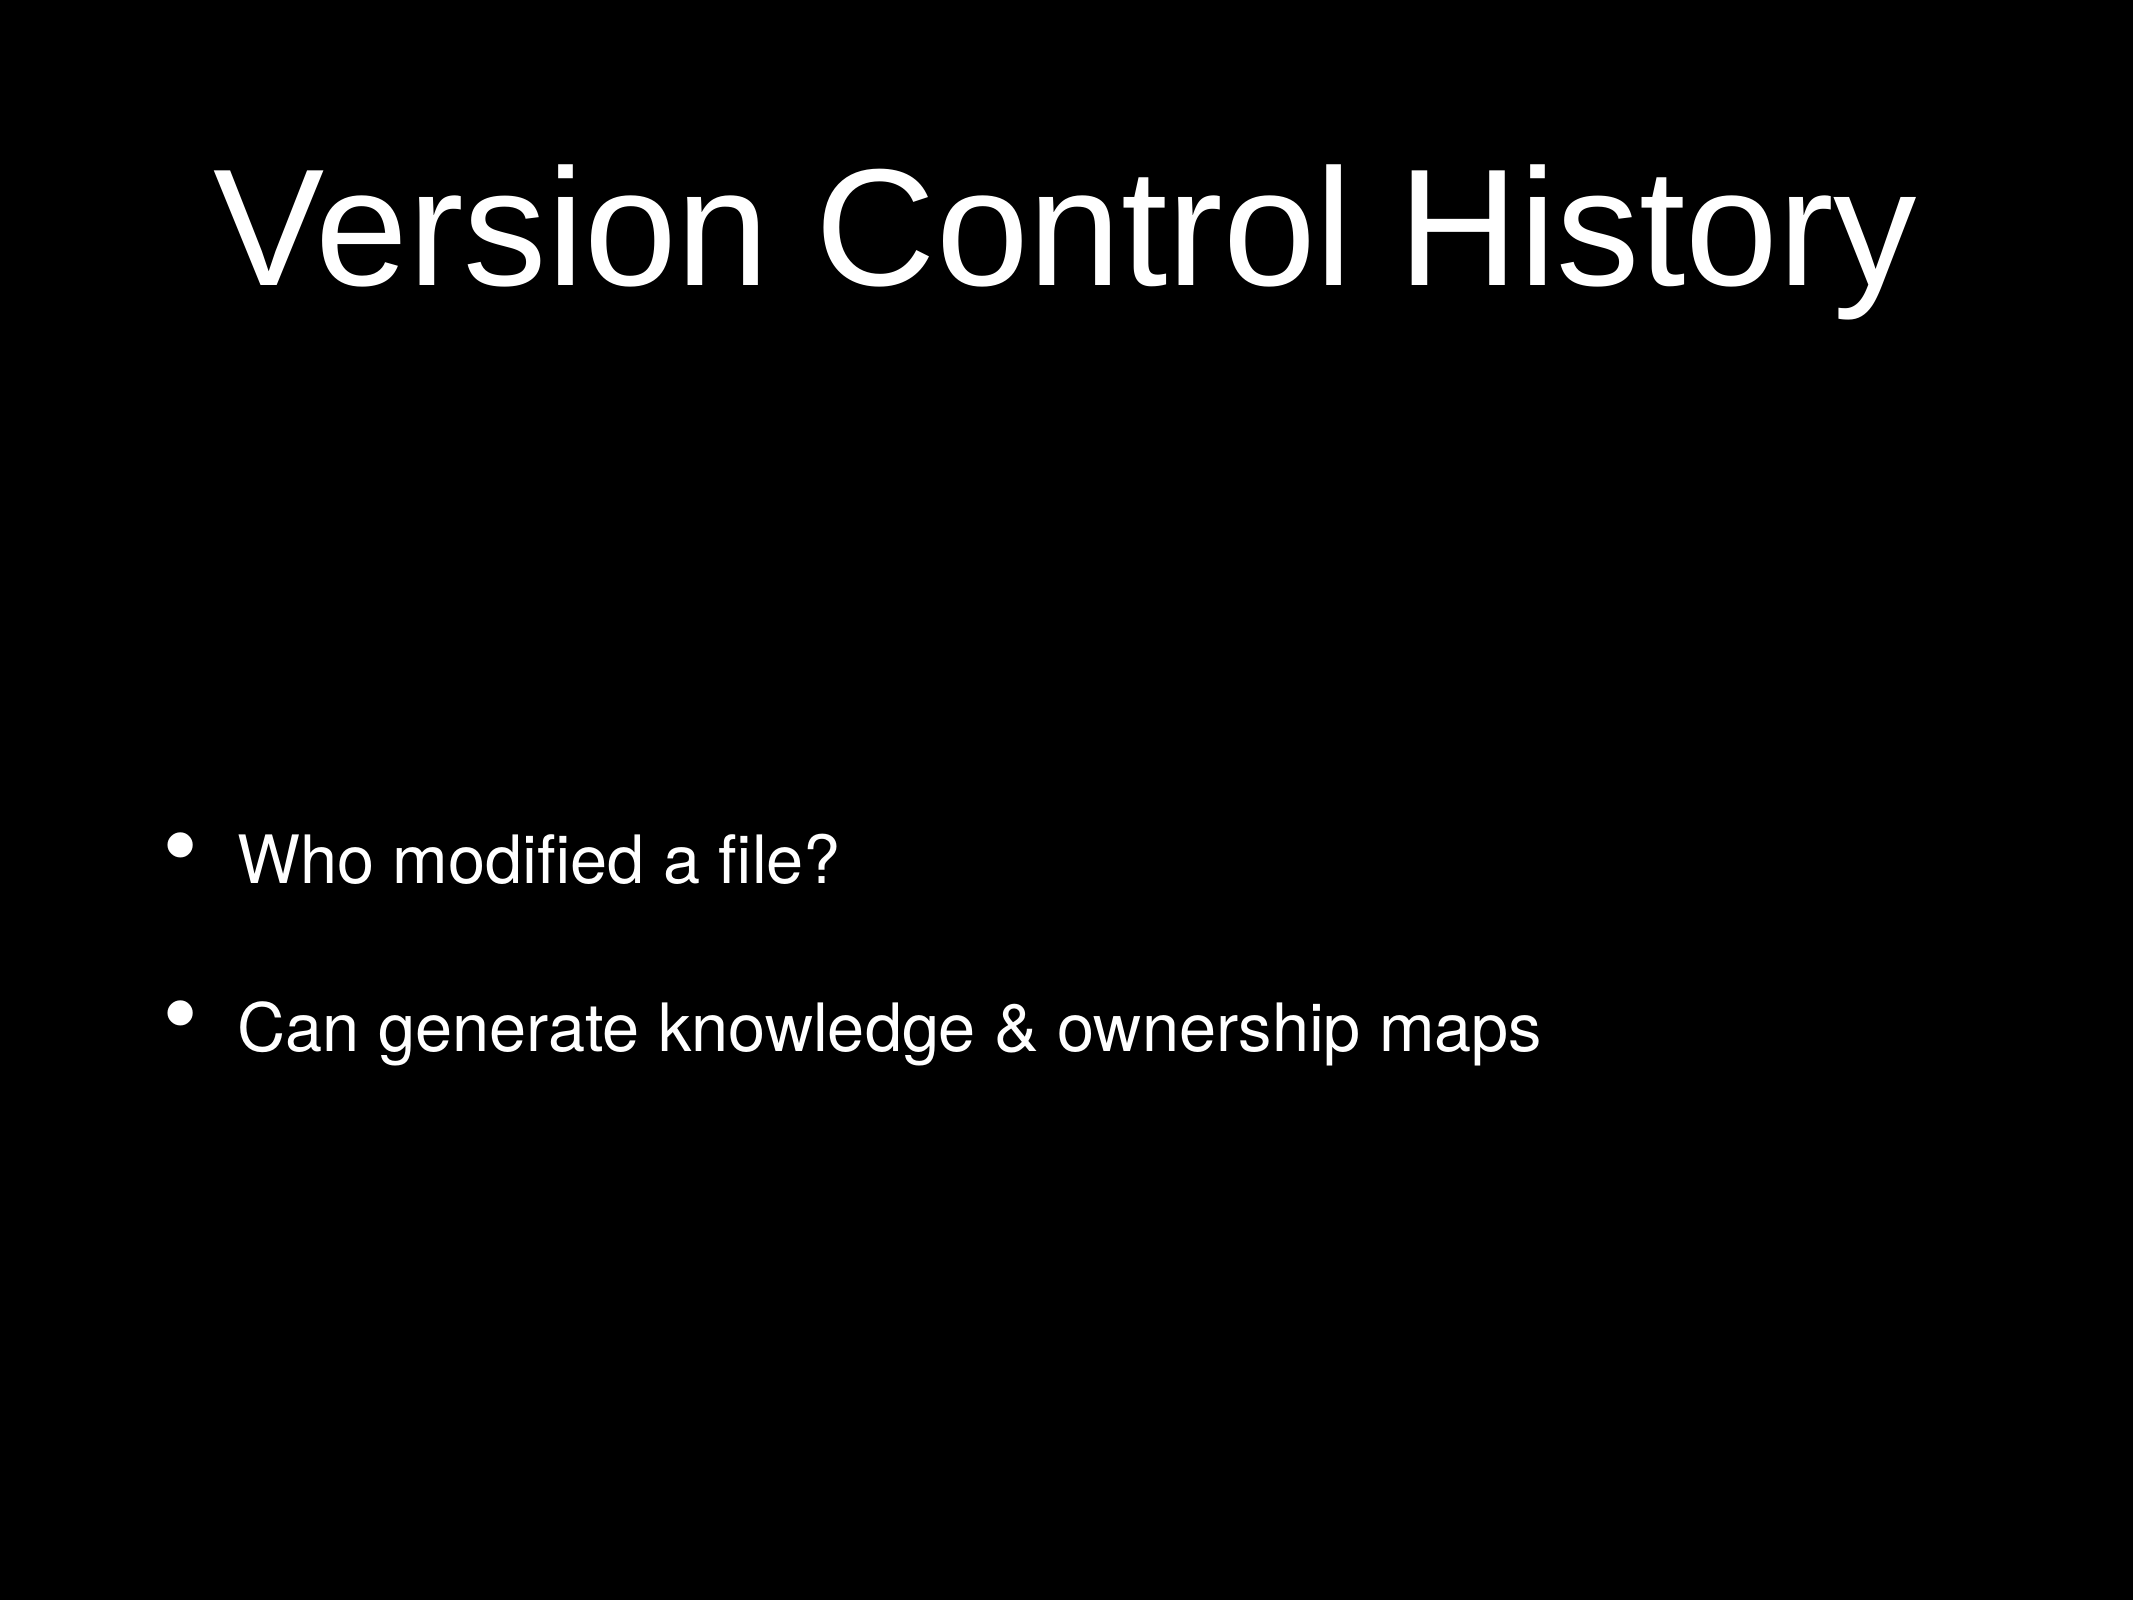

# Version Control History
Who modified a file?
Can generate knowledge & ownership maps